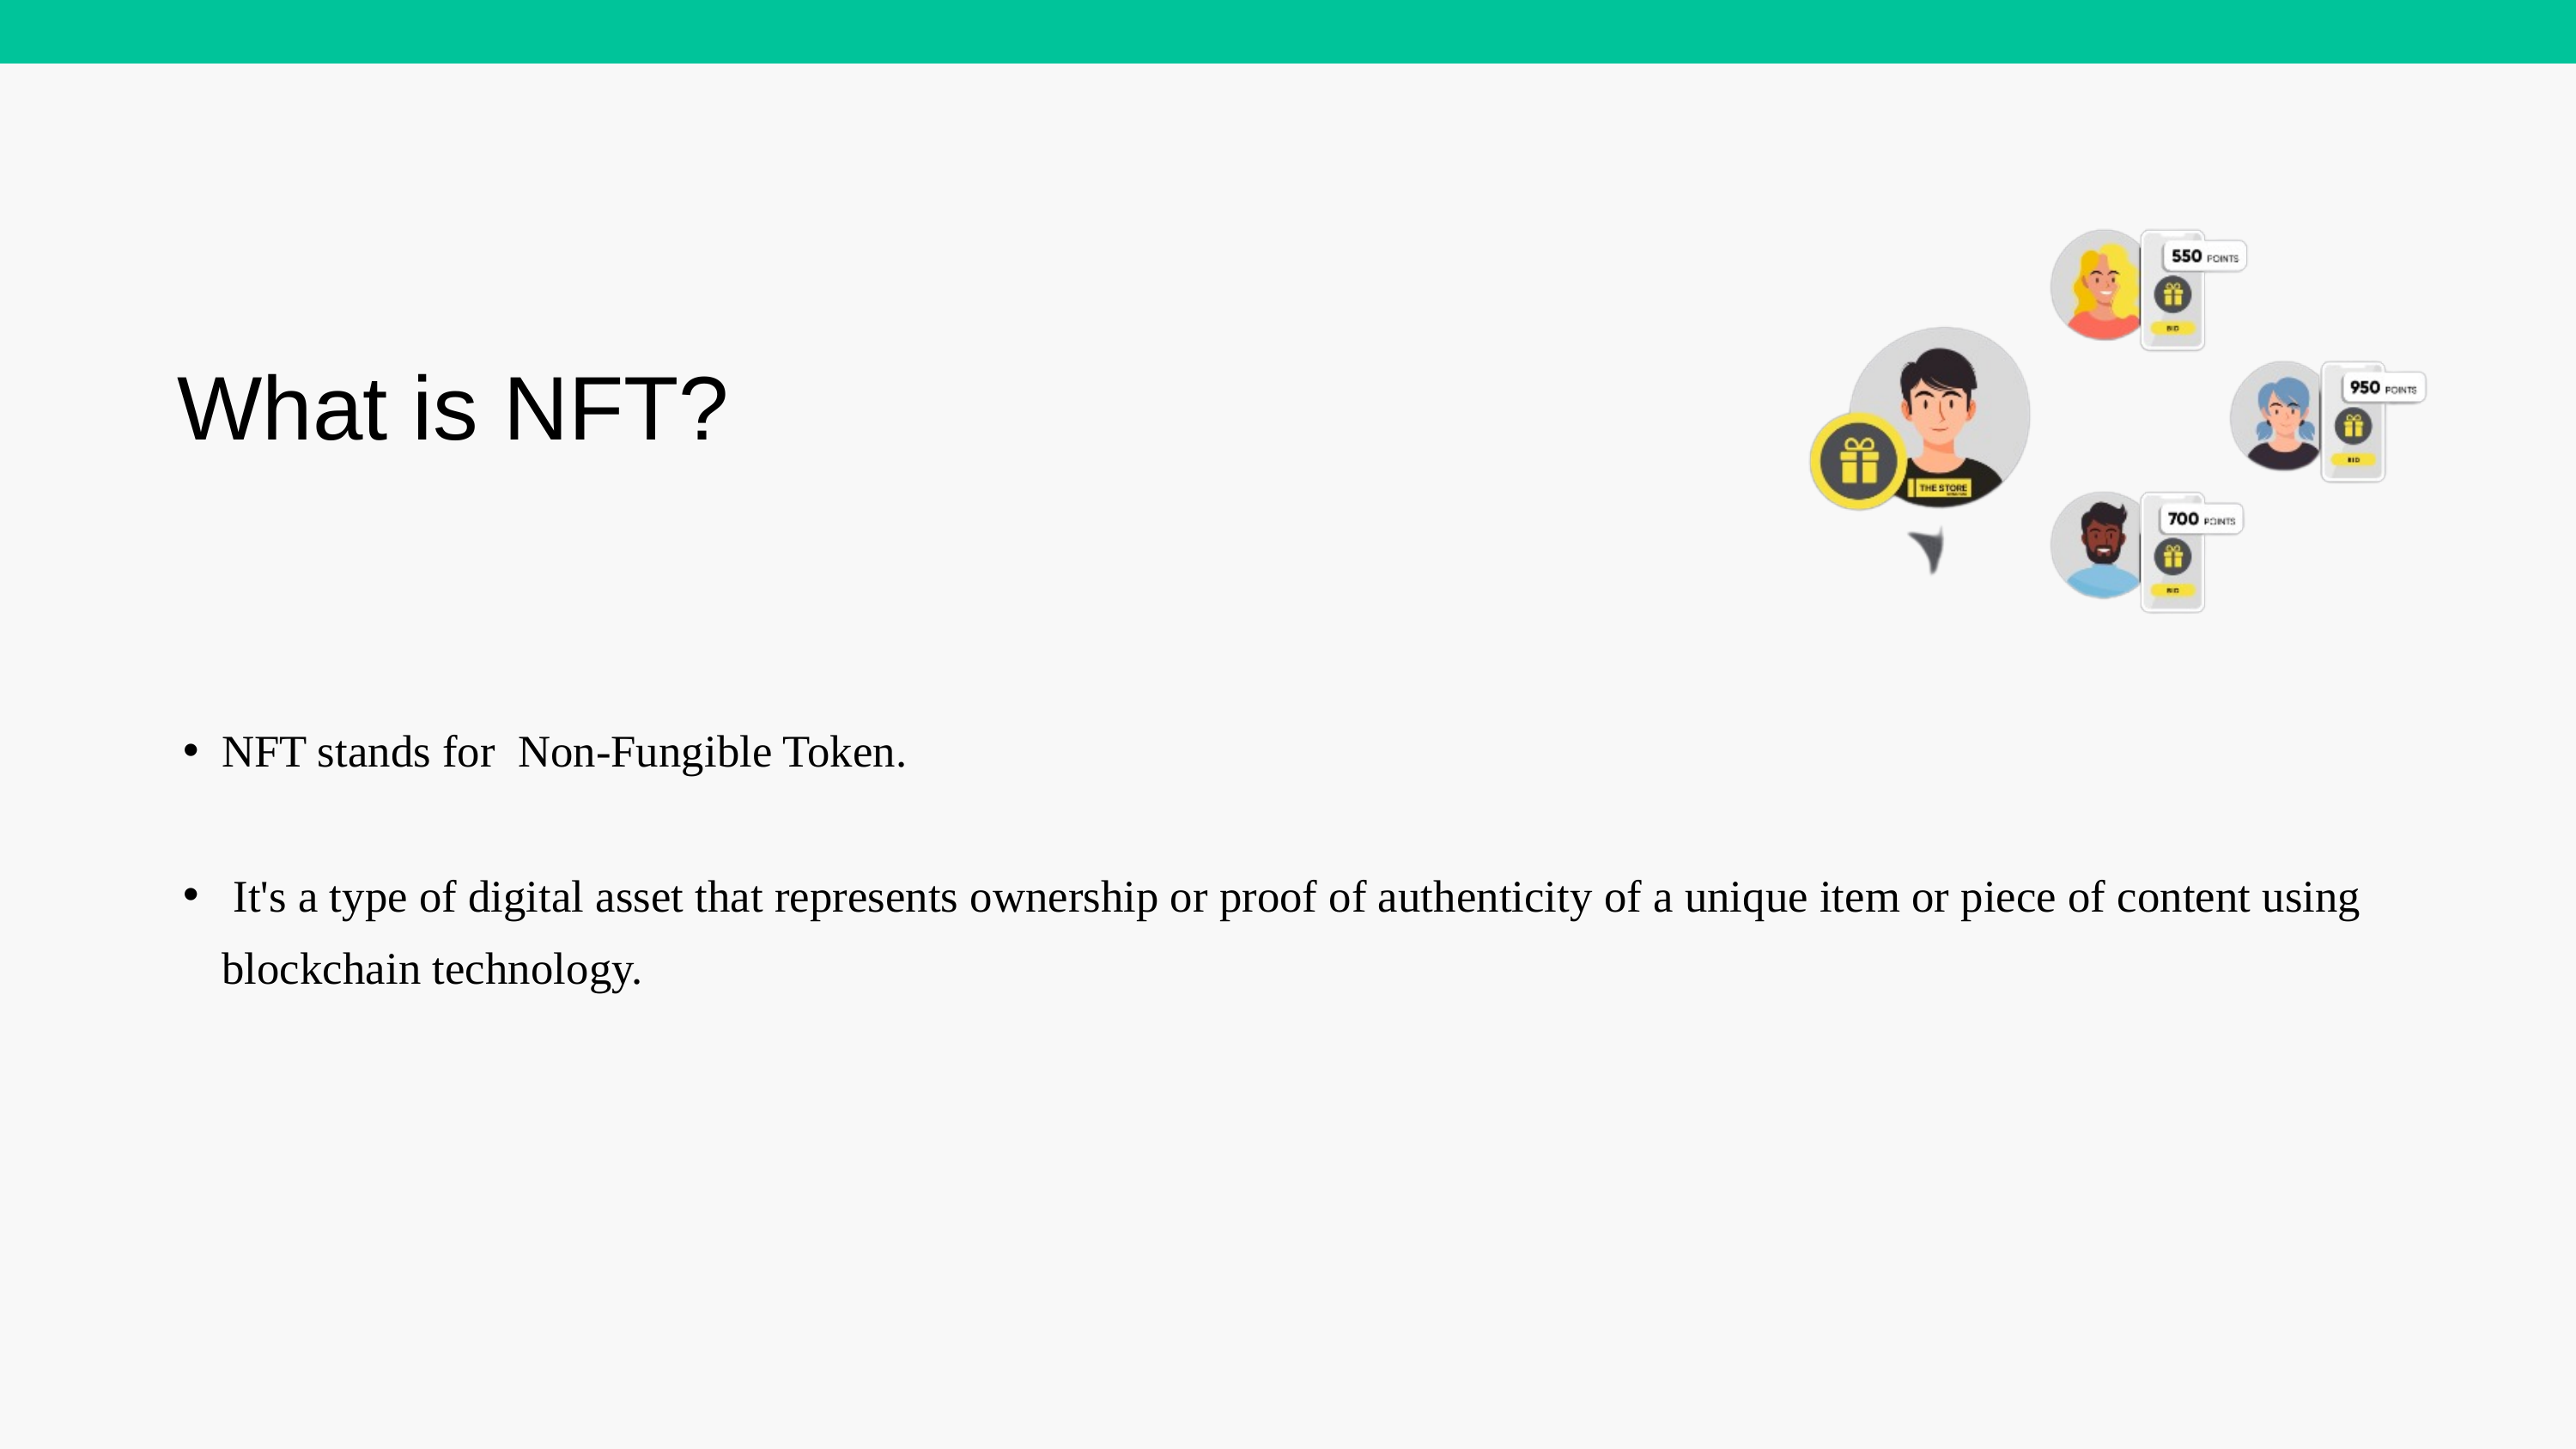

What is NFT?
NFT stands for  Non-Fungible Token.

 It's a type of digital asset that represents ownership or proof of authenticity of a unique item or piece of content using blockchain technology.